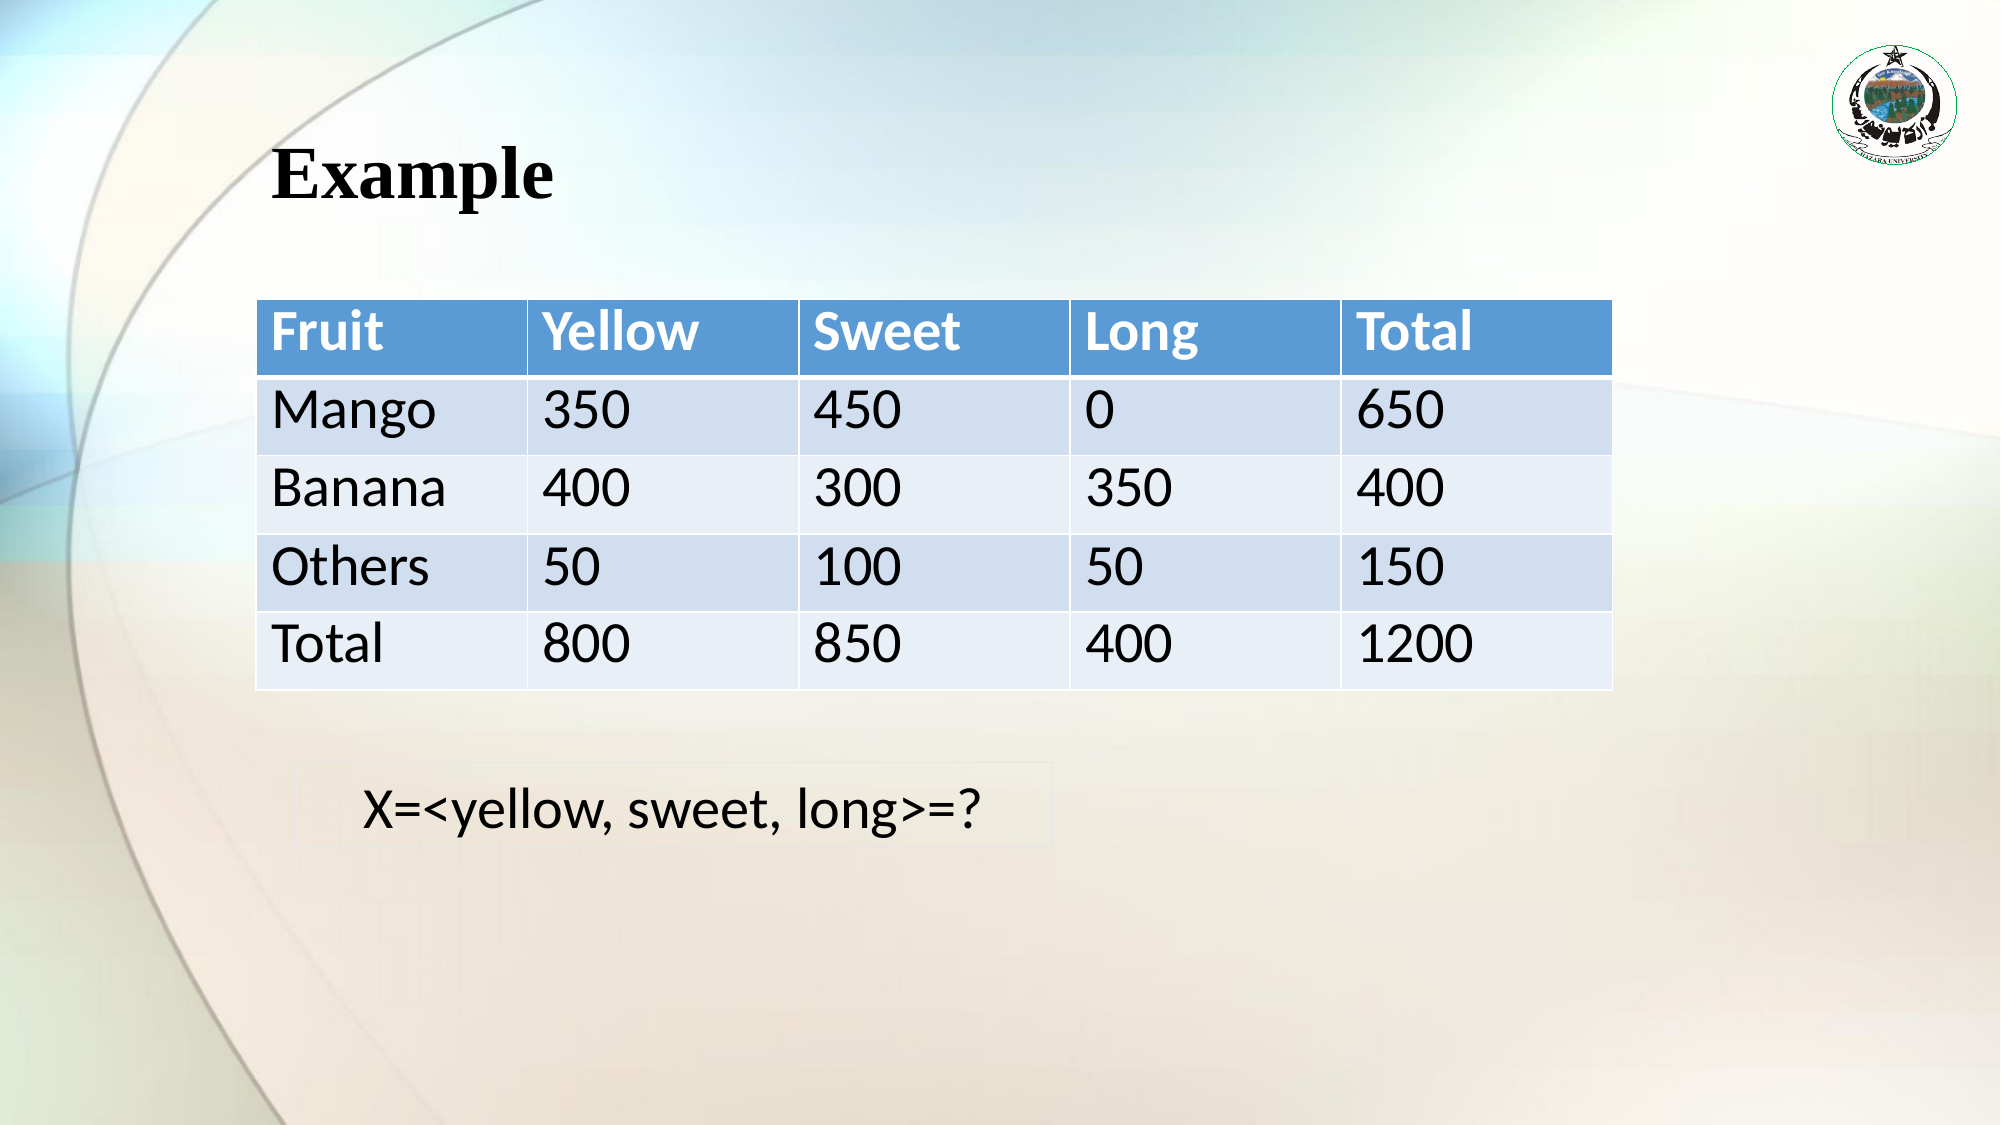

# Example
| Fruit | Yellow | Sweet | Long | Total |
| --- | --- | --- | --- | --- |
| Mango | 350 | 450 | 0 | 650 |
| Banana | 400 | 300 | 350 | 400 |
| Others | 50 | 100 | 50 | 150 |
| Total | 800 | 850 | 400 | 1200 |
X=<yellow, sweet, long>=?